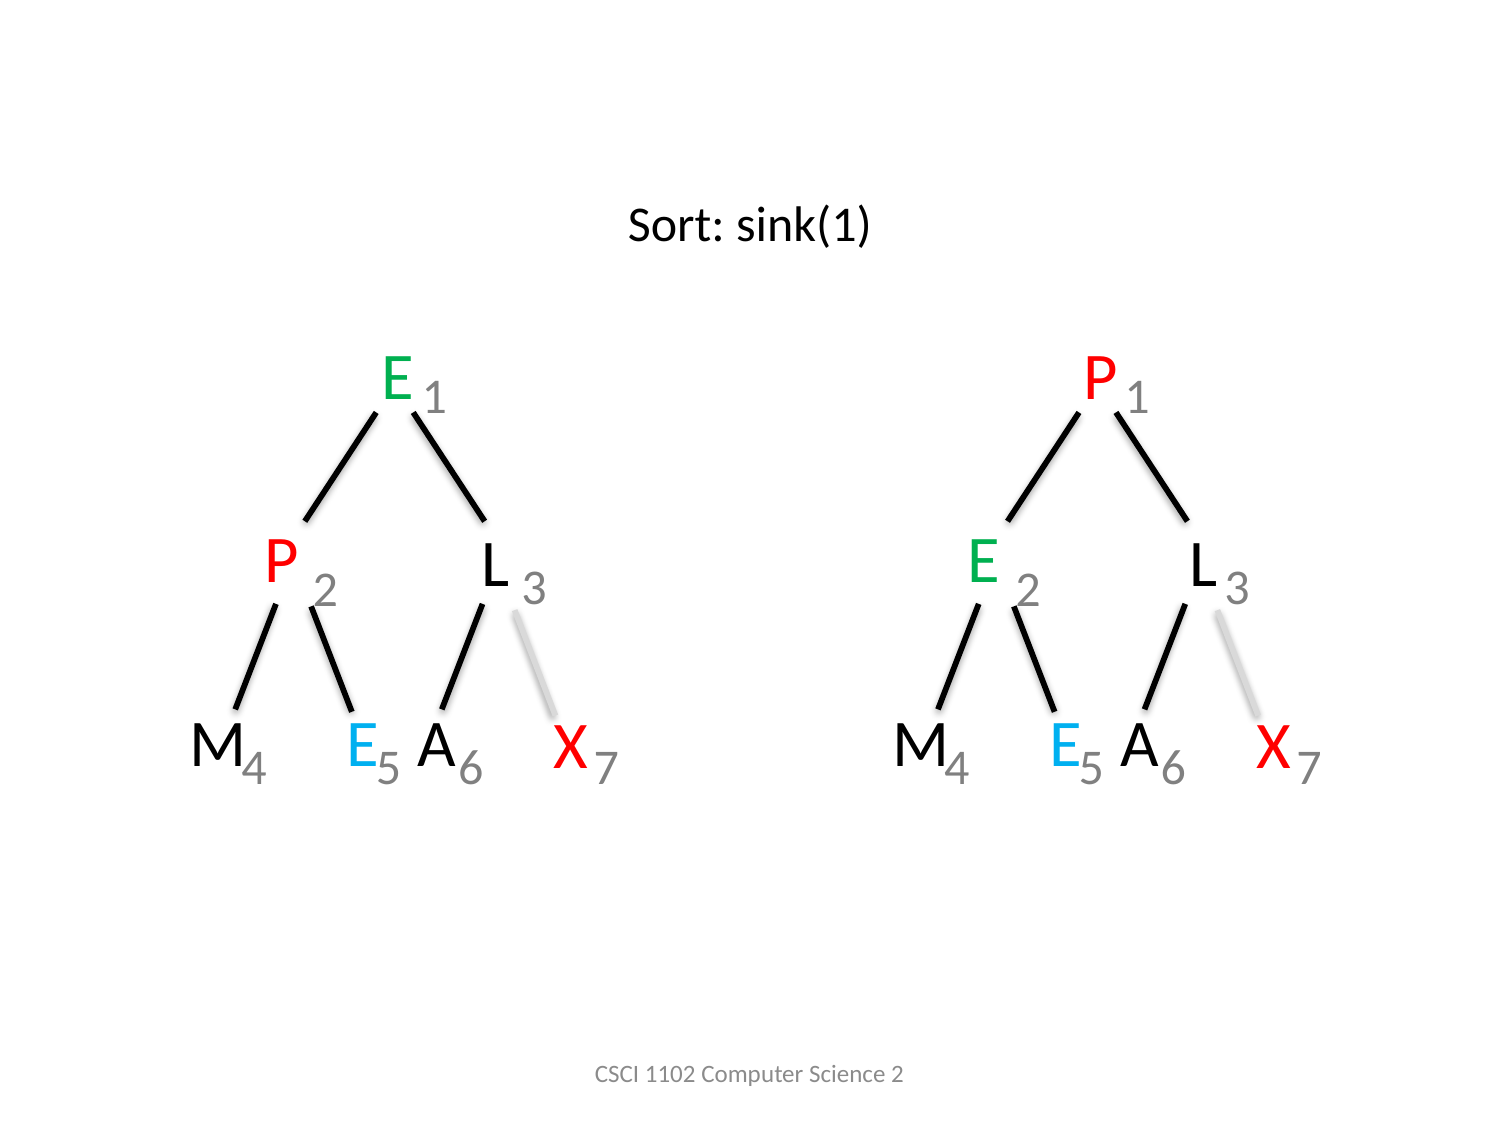

Sort: sink(1)
E
P
M
E
L
A
X
1
3
2
4
5
6
7
P
E

M
E
L
A
X
1
3
2
4
5
6
7
CSCI 1102 Computer Science 2